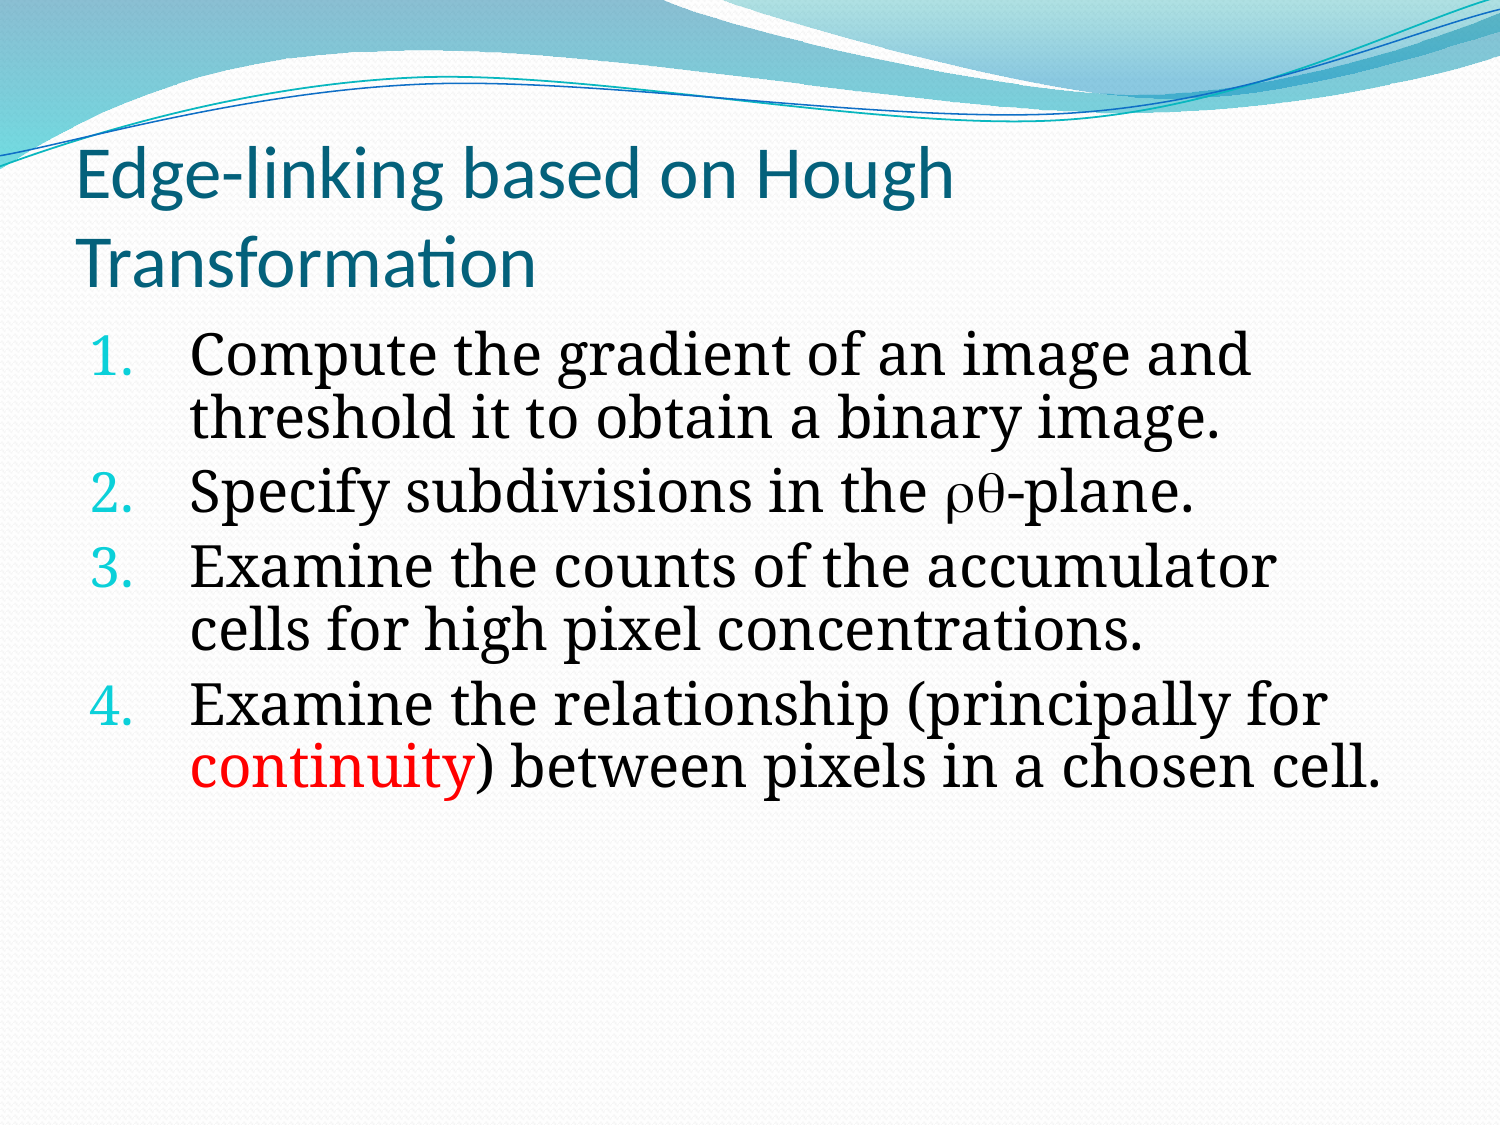

# Edge-linking based on Hough Transformation
Compute the gradient of an image and threshold it to obtain a binary image.
Specify subdivisions in the ρθ-plane.
Examine the counts of the accumulator cells for high pixel concentrations.
Examine the relationship (principally for continuity) between pixels in a chosen cell.